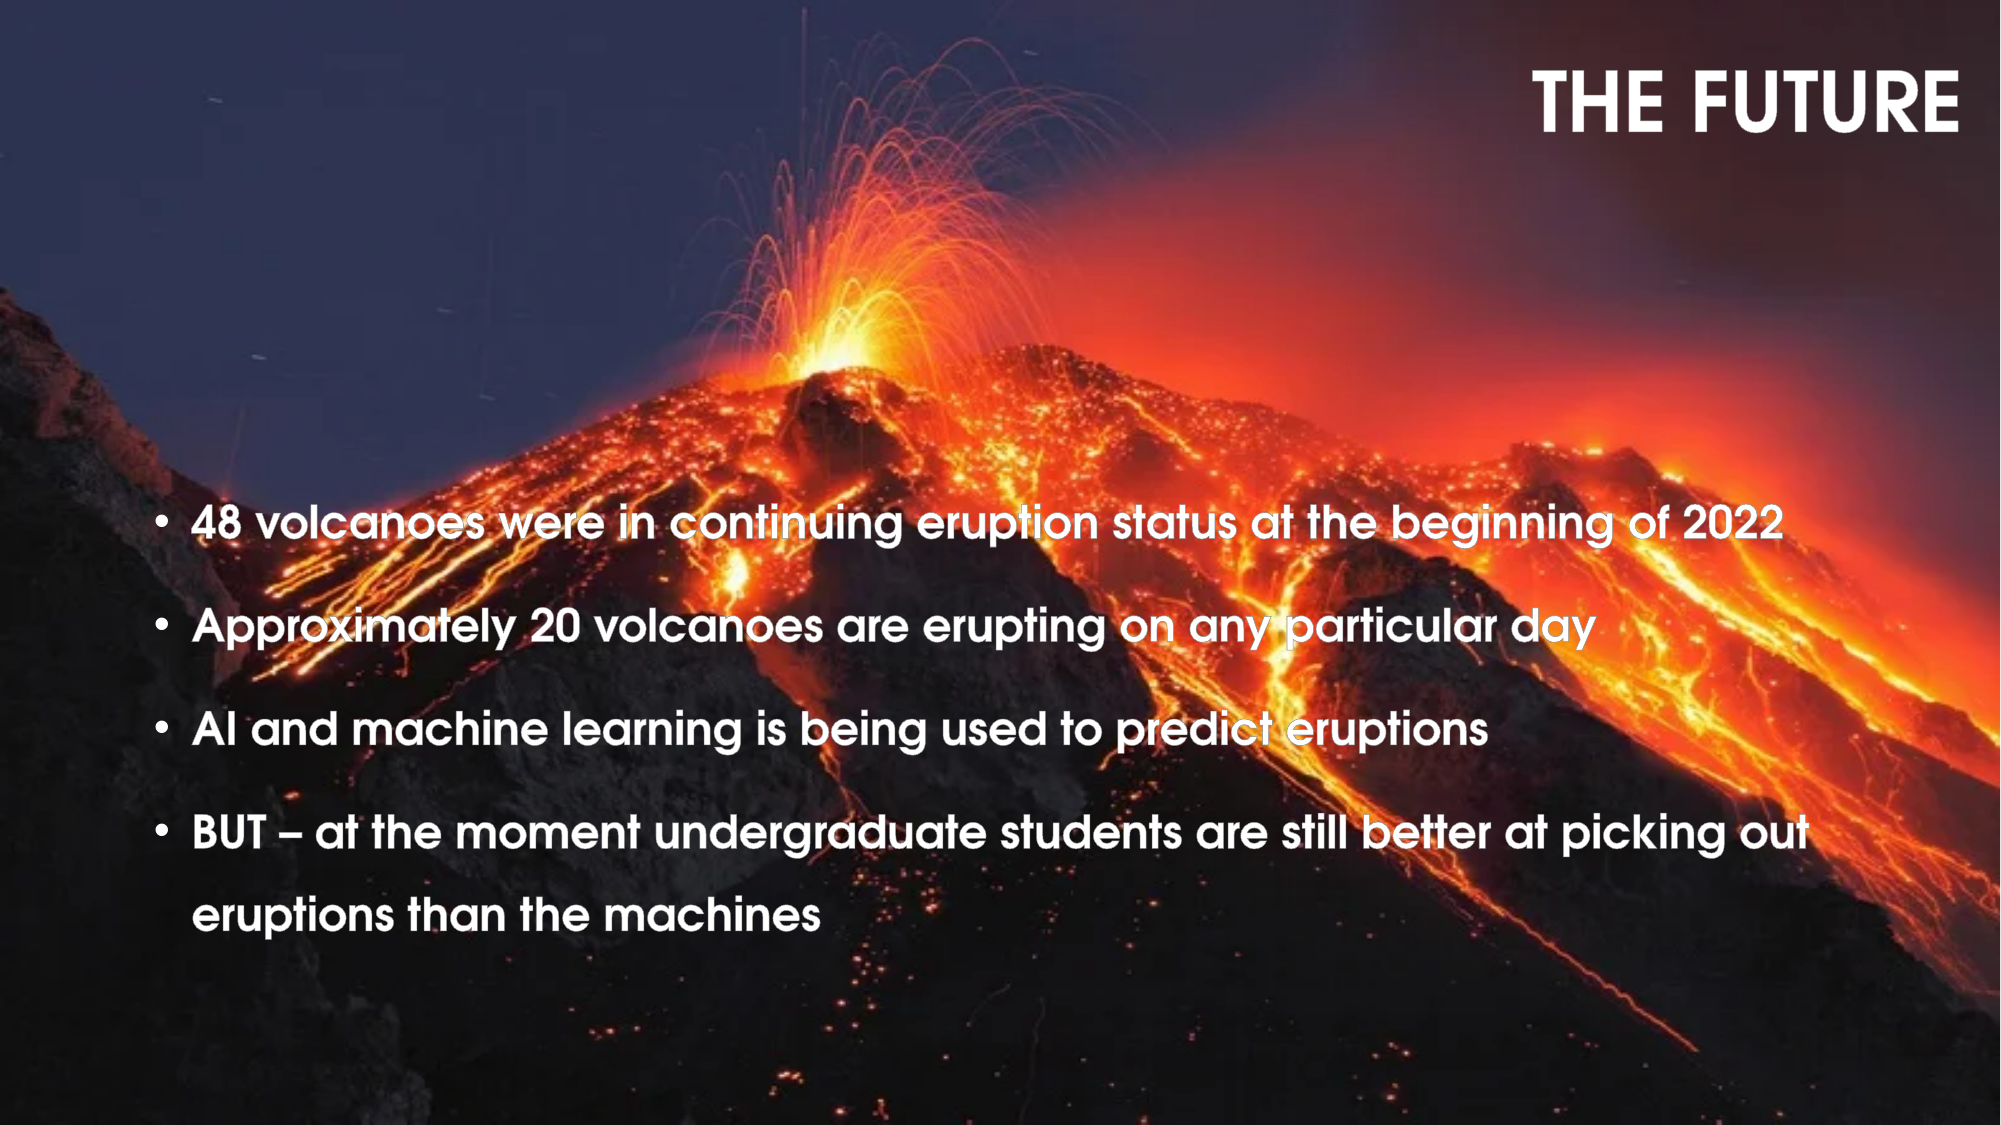

# The future
48 volcanoes were in continuing eruption status at the beginning of 2022
Approximately 20 volcanoes are erupting on any particular day
AI and machine learning is being used to predict eruptions
BUT – at the moment undergraduate students are still better at picking out eruptions than the machines